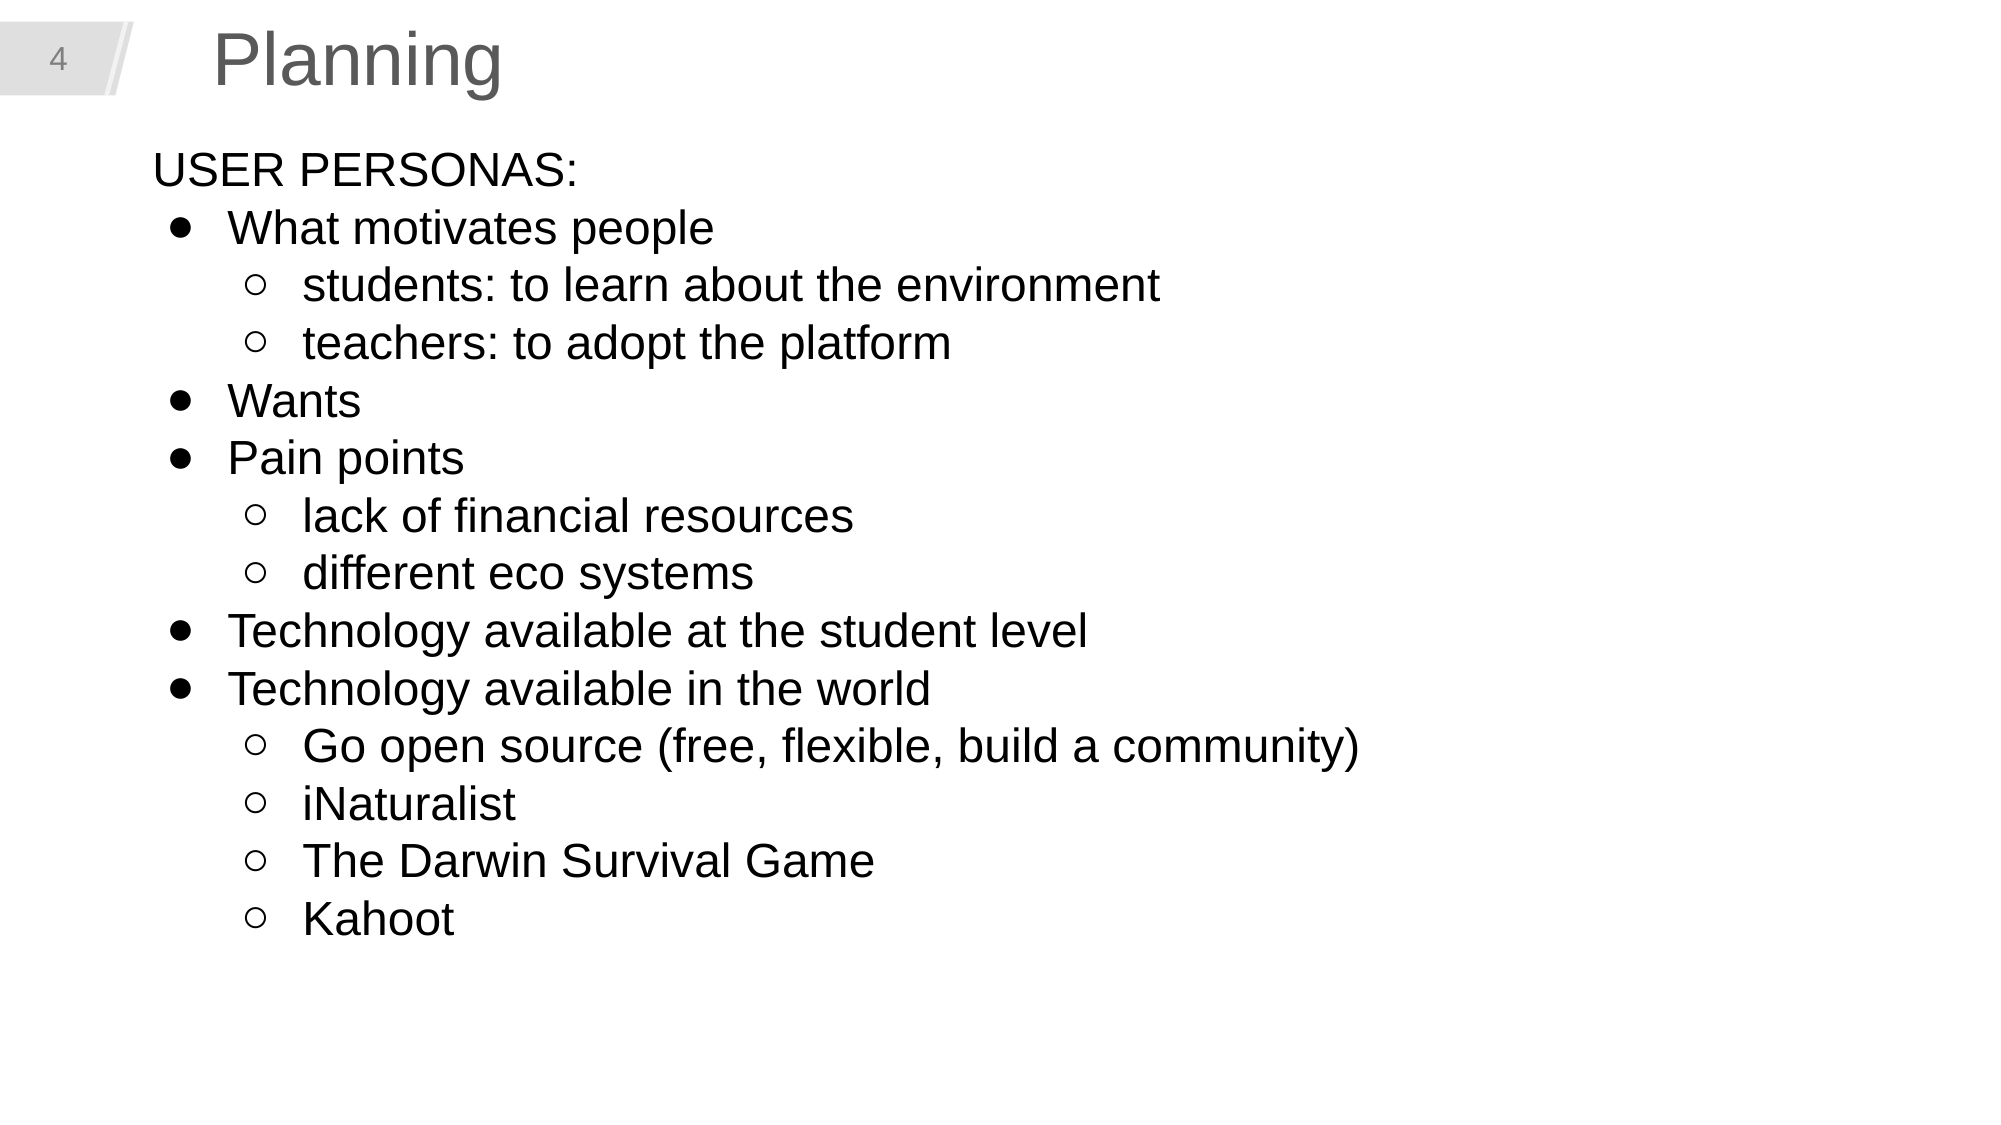

# Planning
4
USER PERSONAS:
What motivates people
students: to learn about the environment
teachers: to adopt the platform
Wants
Pain points
lack of financial resources
different eco systems
Technology available at the student level
Technology available in the world
Go open source (free, flexible, build a community)
iNaturalist
The Darwin Survival Game
Kahoot